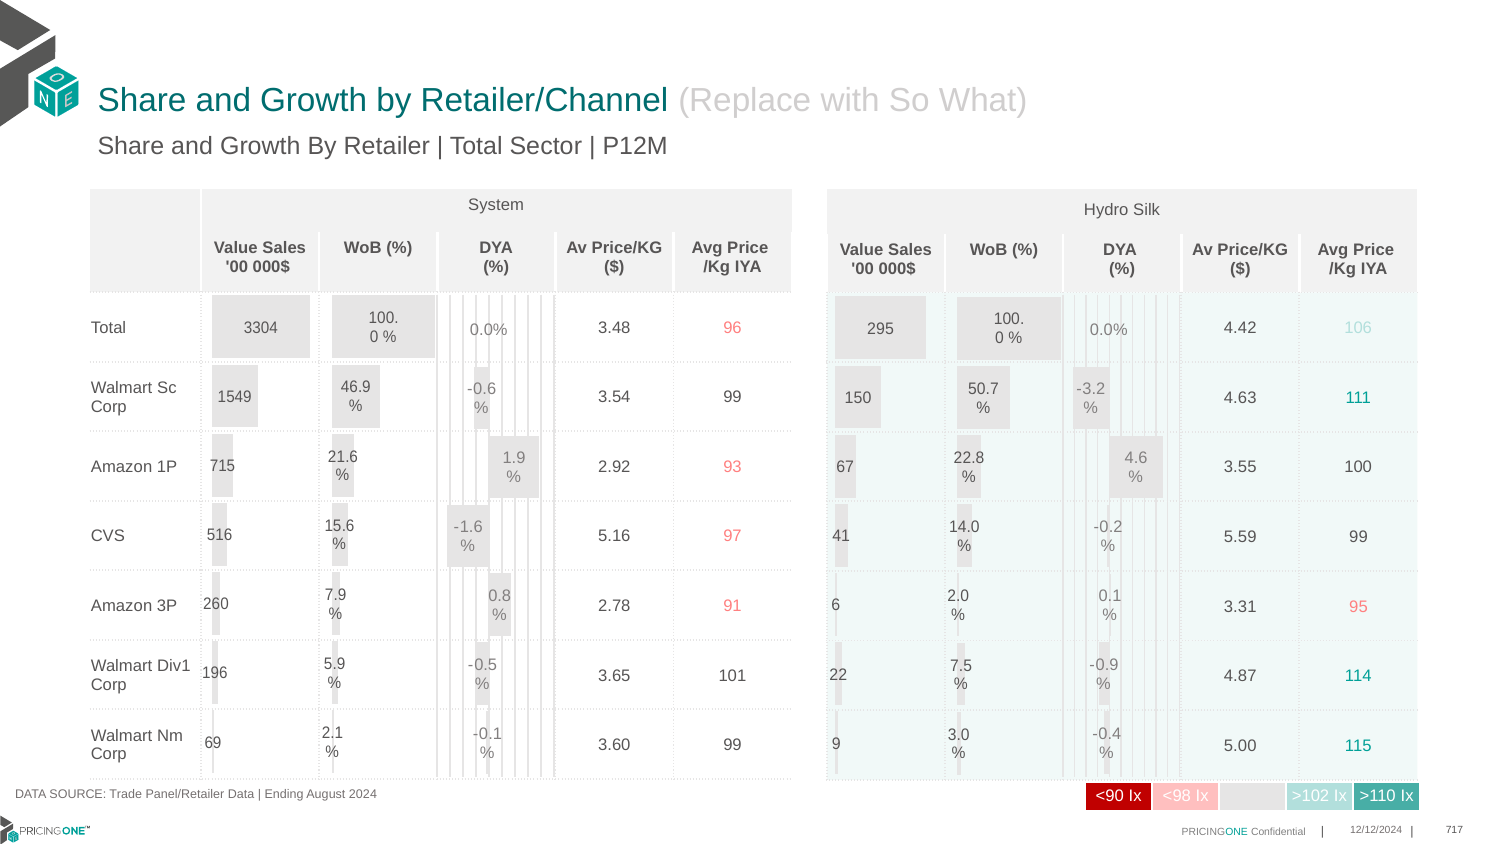

# Share and Growth by Retailer/Channel (Replace with So What)
Share and Growth By Retailer | Total Sector | P12M
|  | System | Total Category |  |  |  |
| --- | --- | --- | --- | --- | --- |
|  | Value Sales '00 000$ | WoB (%) | DYA (%) | Av Price/KG ($) | Avg Price /Kg IYA |
| Total |  |  |  | 3.48 | 96 |
| Walmart Sc Corp |  |  |  | 3.54 | 99 |
| Amazon 1P |  |  |  | 2.92 | 93 |
| CVS |  |  |  | 5.16 | 97 |
| Amazon 3P |  |  |  | 2.78 | 91 |
| Walmart Div1 Corp |  |  |  | 3.65 | 101 |
| Walmart Nm Corp |  |  |  | 3.60 | 99 |
| Hydro Silk | Client |  |  |  |
| --- | --- | --- | --- | --- |
| Value Sales '00 000$ | WoB (%) | DYA (%) | Av Price/KG ($) | Avg Price /Kg IYA |
|  |  |  | 4.42 | 106 |
|  |  |  | 4.63 | 111 |
|  |  |  | 3.55 | 100 |
|  |  |  | 5.59 | 99 |
|  |  |  | 3.31 | 95 |
|  |  |  | 4.87 | 114 |
|  |  |  | 5.00 | 115 |

### Chart

| Category | Value Sales |
|---|---|
| Grand Total | 330444514.0 |
| Walmart Sc Corp | 154874478.0 |
| Amazon 1P | 71451948.0 |
| CVS | 51583956.0 |
| Amazon 3P | 26003408.0 |
| Walmart Div1 Corp | 19635869.0 |
| Walmart Nm Corp | 6894855.0 |

### Chart

| Category | Trade WoB % |
|---|---|
| Grand Total | 1.0 |
| Walmart Sc Corp | 0.4686852752532003 |
| Amazon 1P | 0.21622979039682286 |
| CVS | 0.15610474320054835 |
| Amazon 3P | 0.0786922067043304 |
| Walmart Div1 Corp | 0.059422590383812514 |
| Walmart Nm Corp | 0.02086539406128558 |

### Chart

| Category | Value Sales |
|---|---|
| Grand Total | 29482593.0 |
| Walmart Sc Corp | 14952446.0 |
| Amazon 1P | 6709833.0 |
| CVS | 4123276.0 |
| Amazon 3P | 585185.0 |
| Walmart Div1 Corp | 2224758.0 |
| Walmart Nm Corp | 887095.0 |

### Chart

| Category | Trade WoB % |
|---|---|
| Grand Total | 1.0 |
| Walmart Sc Corp | 0.5071618361383614 |
| Amazon 1P | 0.22758625742315136 |
| CVS | 0.13985459148725488 |
| Amazon 3P | 0.01984849161673127 |
| Walmart Div1 Corp | 0.07546005197032703 |
| Walmart Nm Corp | 0.030088771364174108 |

### Chart

| Category | Trade WoB % DYA |
|---|---|
| Grand Total | 0.0 |
| Walmart Sc Corp | -0.005653537767289163 |
| Amazon 1P | 0.019376321815197828 |
| CVS | -0.016069032357404783 |
| Amazon 3P | 0.008367181830902709 |
| Walmart Div1 Corp | -0.004955371940534574 |
| Walmart Nm Corp | -0.0010655615808720584 |

### Chart

| Category | Trade WoB % DYA |
|---|---|
| Grand Total | 0.0 |
| Walmart Sc Corp | -0.03162163175160437 |
| Amazon 1P | 0.04591547509112229 |
| CVS | -0.001924317270483561 |
| Amazon 3P | 0.001214944812673549 |
| Walmart Div1 Corp | -0.00931100303106927 |
| Walmart Nm Corp | -0.004273467850638521 |
DATA SOURCE: Trade Panel/Retailer Data | Ending August 2024
| <90 Ix | <98 Ix |  | >102 Ix | >110 Ix |
| --- | --- | --- | --- | --- |

12/12/2024
717